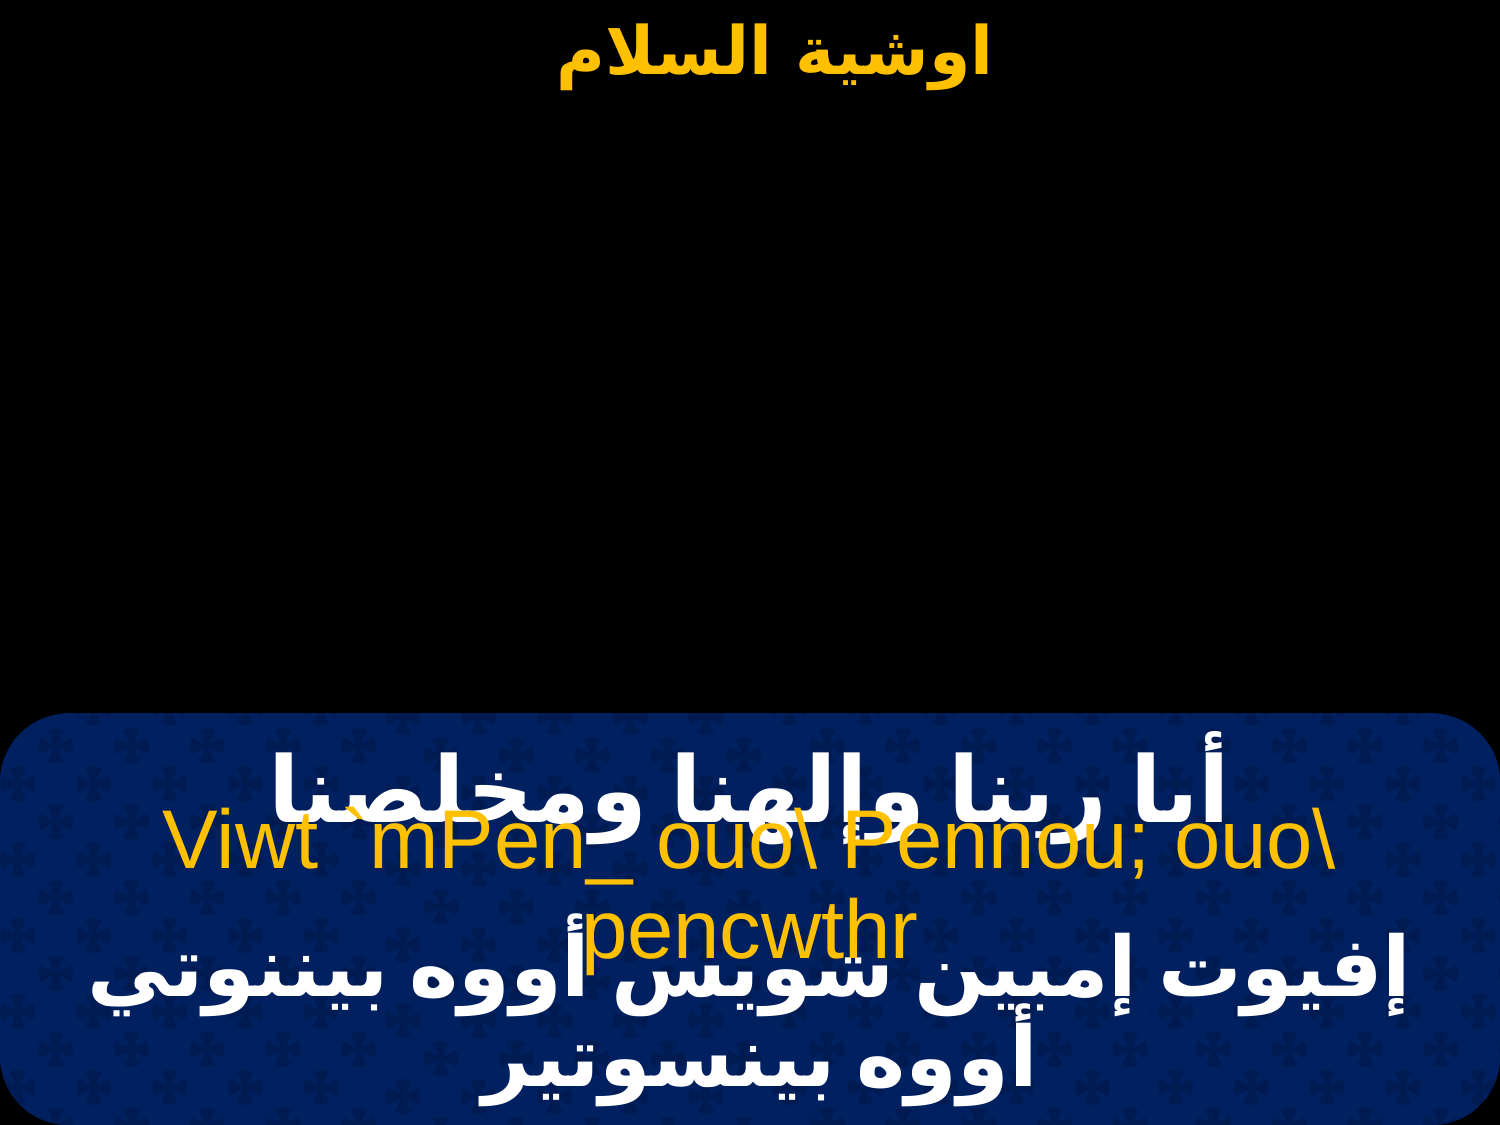

# أبا ربنا وإلهنا ومخلصنا
Viwt `mPen_ ouo\ Pennou; ouo\ pencwthr
إفيوت إمبين شويس أووه بيننوتي أووه بينسوتير